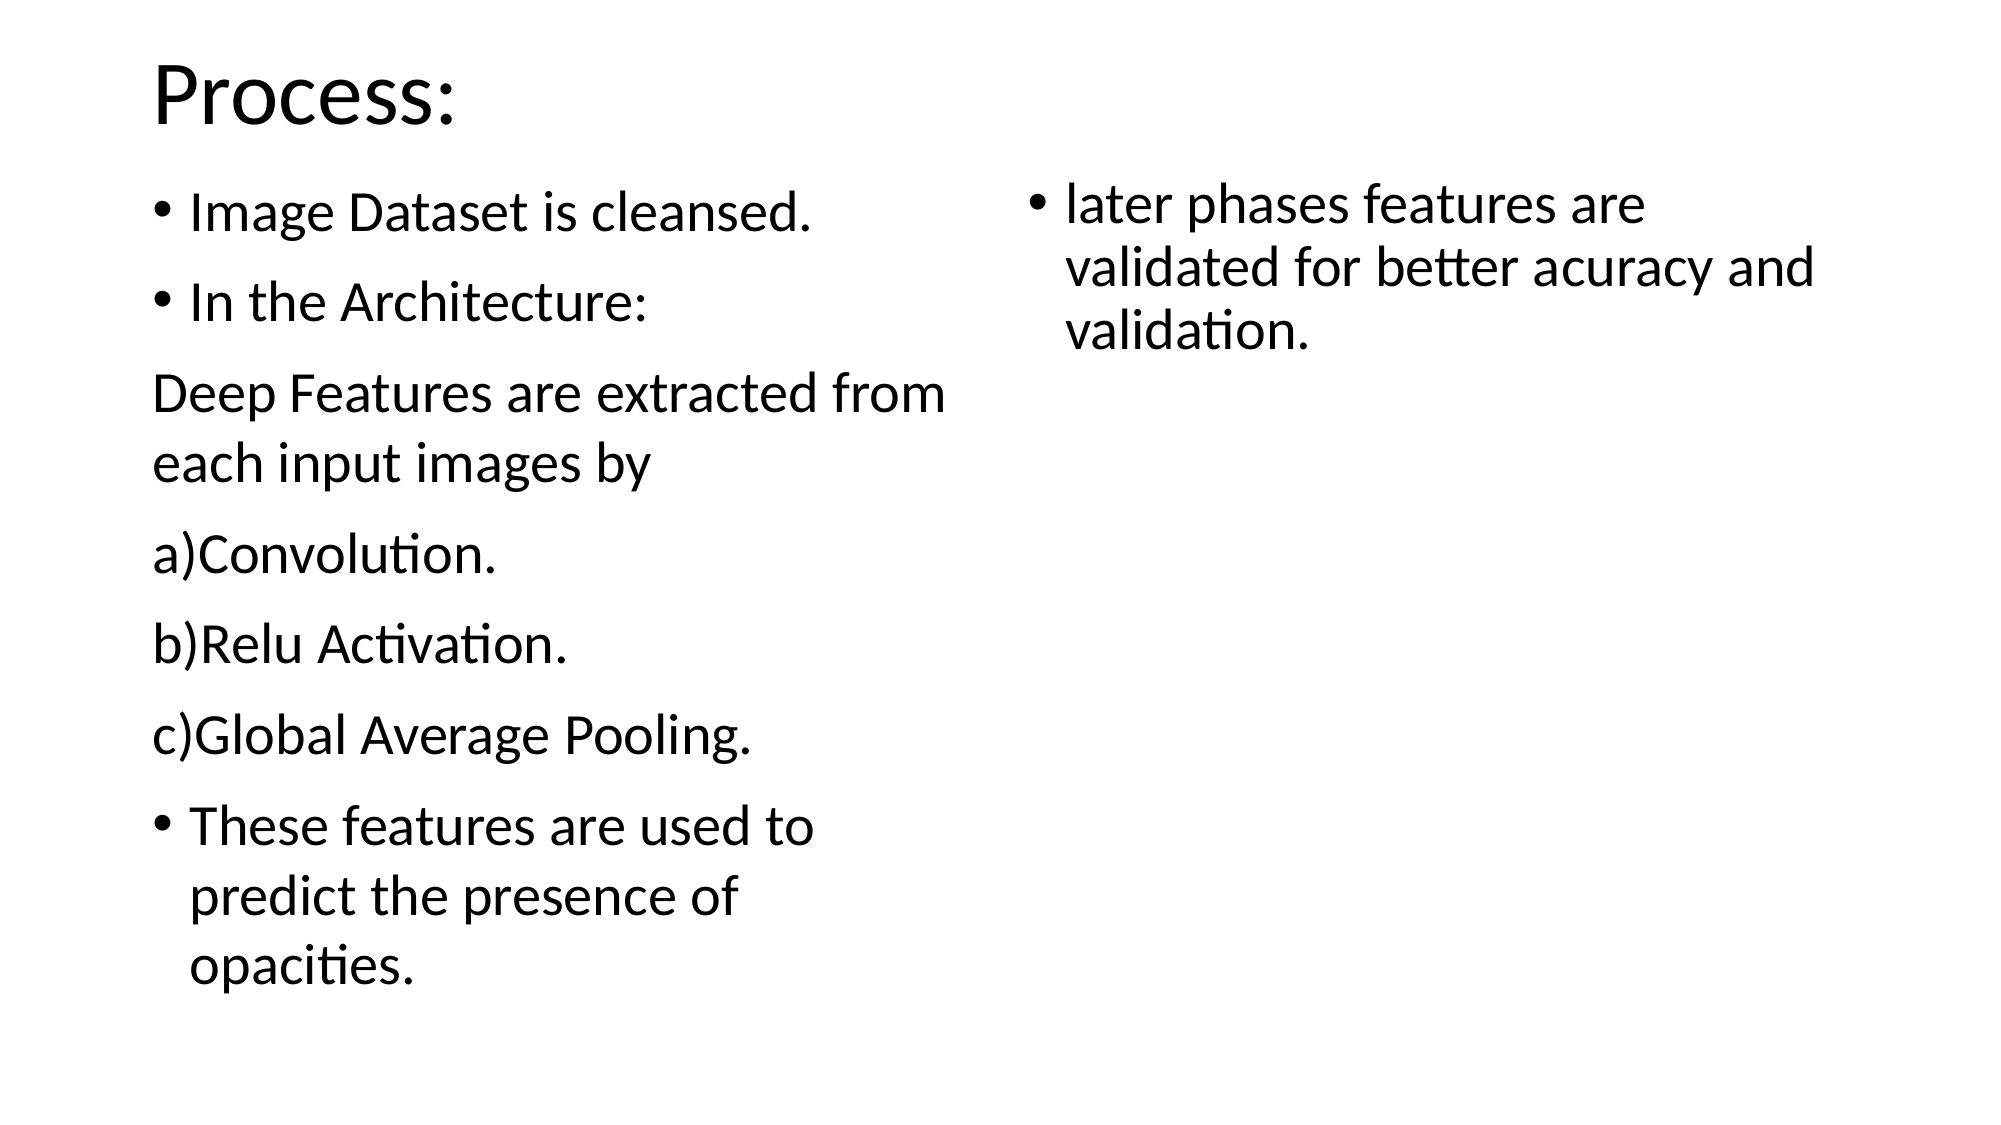

# Process:
Image Dataset is cleansed.
In the Architecture:
Deep Features are extracted from each input images by
a)Convolution.
b)Relu Activation.
c)Global Average Pooling.
These features are used to predict the presence of opacities.

later phases features are validated for better acuracy and validation.